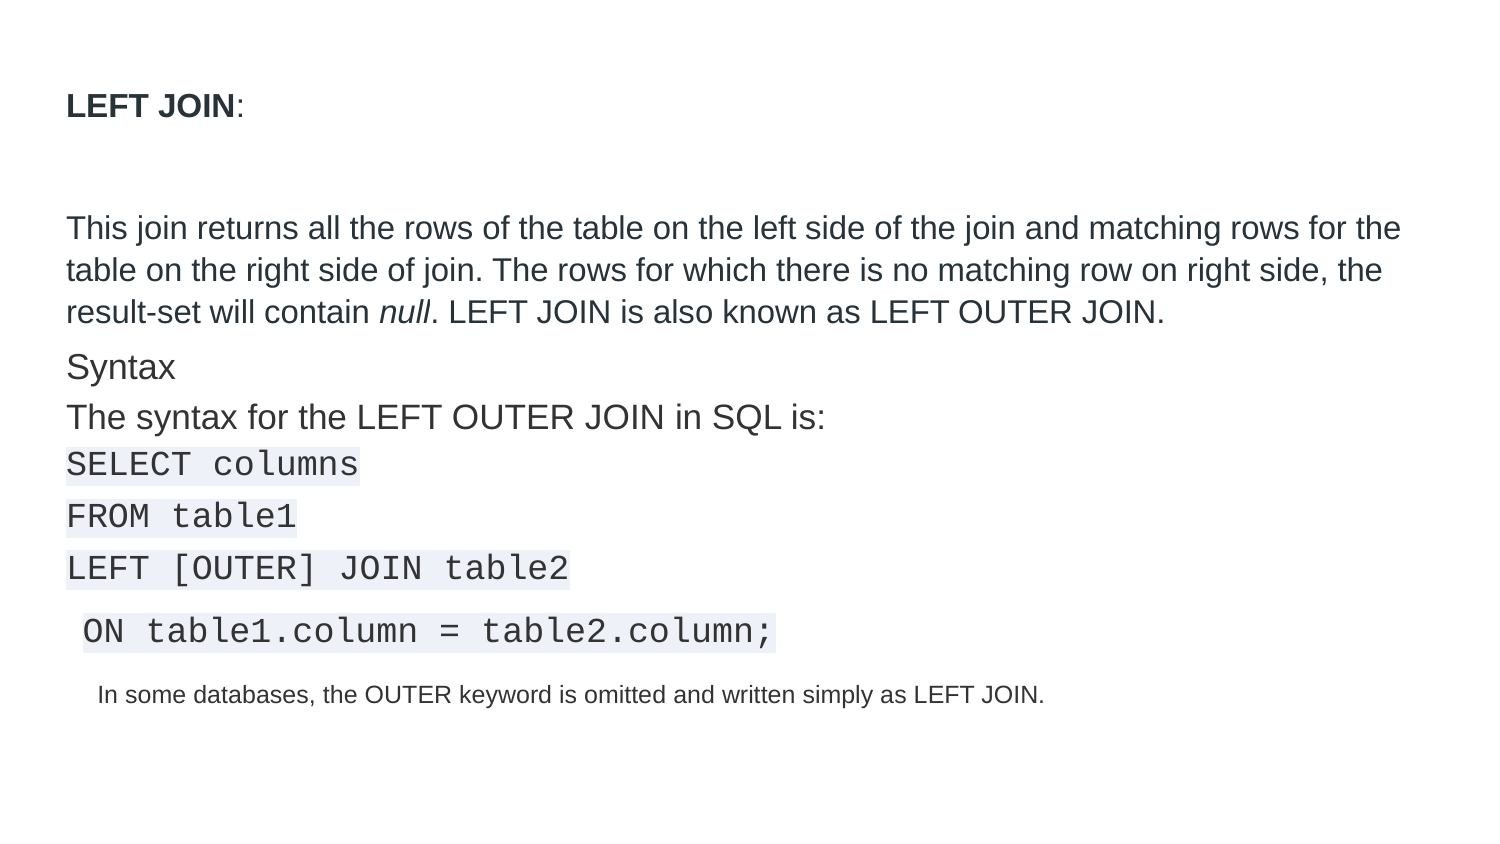

# LEFT JOIN:
This join returns all the rows of the table on the left side of the join and matching rows for the table on the right side of join. The rows for which there is no matching row on right side, the result-set will contain null. LEFT JOIN is also known as LEFT OUTER JOIN.
Syntax
The syntax for the LEFT OUTER JOIN in SQL is:
SELECT columns
FROM table1
LEFT [OUTER] JOIN table2
ON table1.column = table2.column;

In some databases, the OUTER keyword is omitted and written simply as LEFT JOIN.